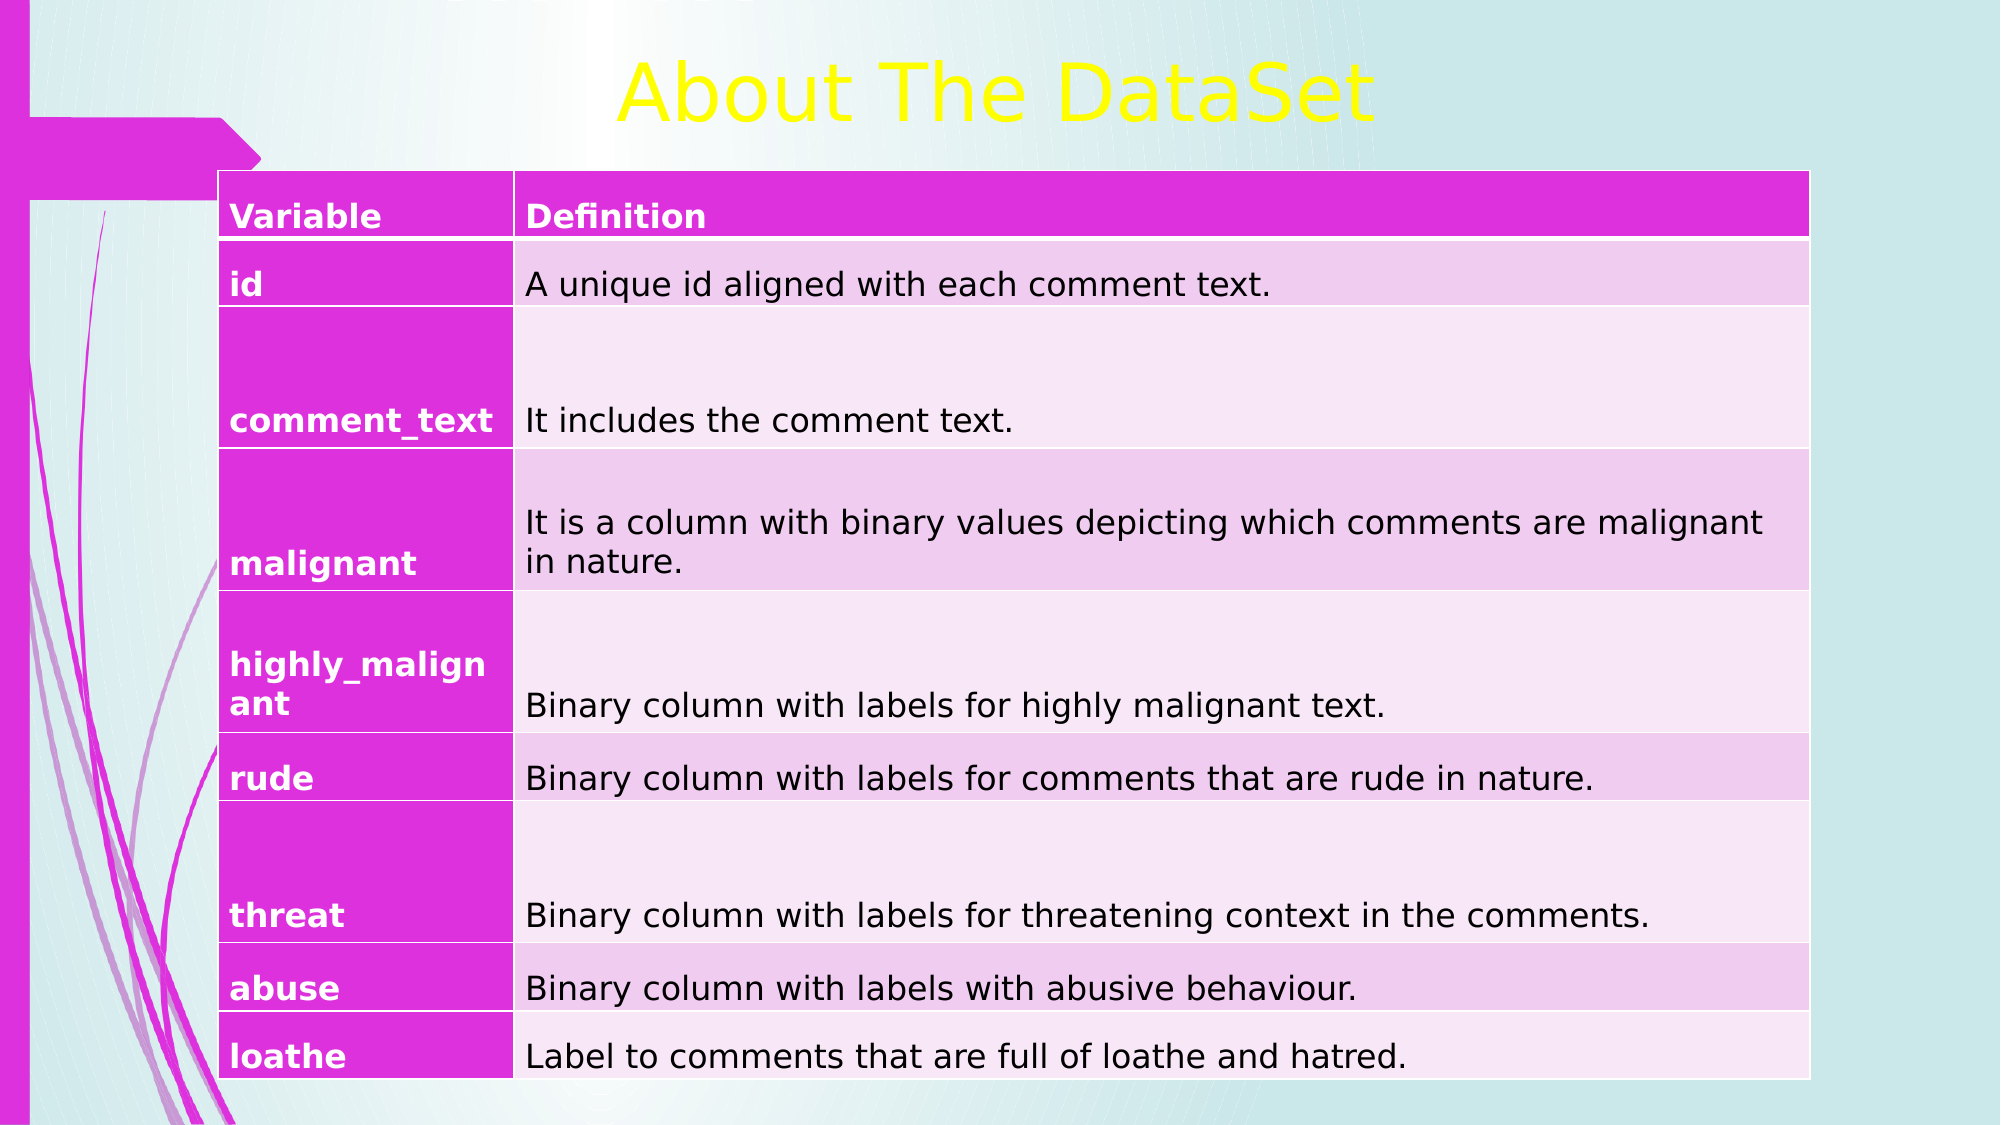

# About The DataSet
| Variable | Definition |
| --- | --- |
| id | A unique id aligned with each comment text. |
| comment\_text | It includes the comment text. |
| malignant | It is a column with binary values depicting which comments are malignant in nature. |
| highly\_malign ant | Binary column with labels for highly malignant text. |
| rude | Binary column with labels for comments that are rude in nature. |
| threat | Binary column with labels for threatening context in the comments. |
| abuse | Binary column with labels with abusive behaviour. |
| loathe | Label to comments that are full of loathe and hatred. |